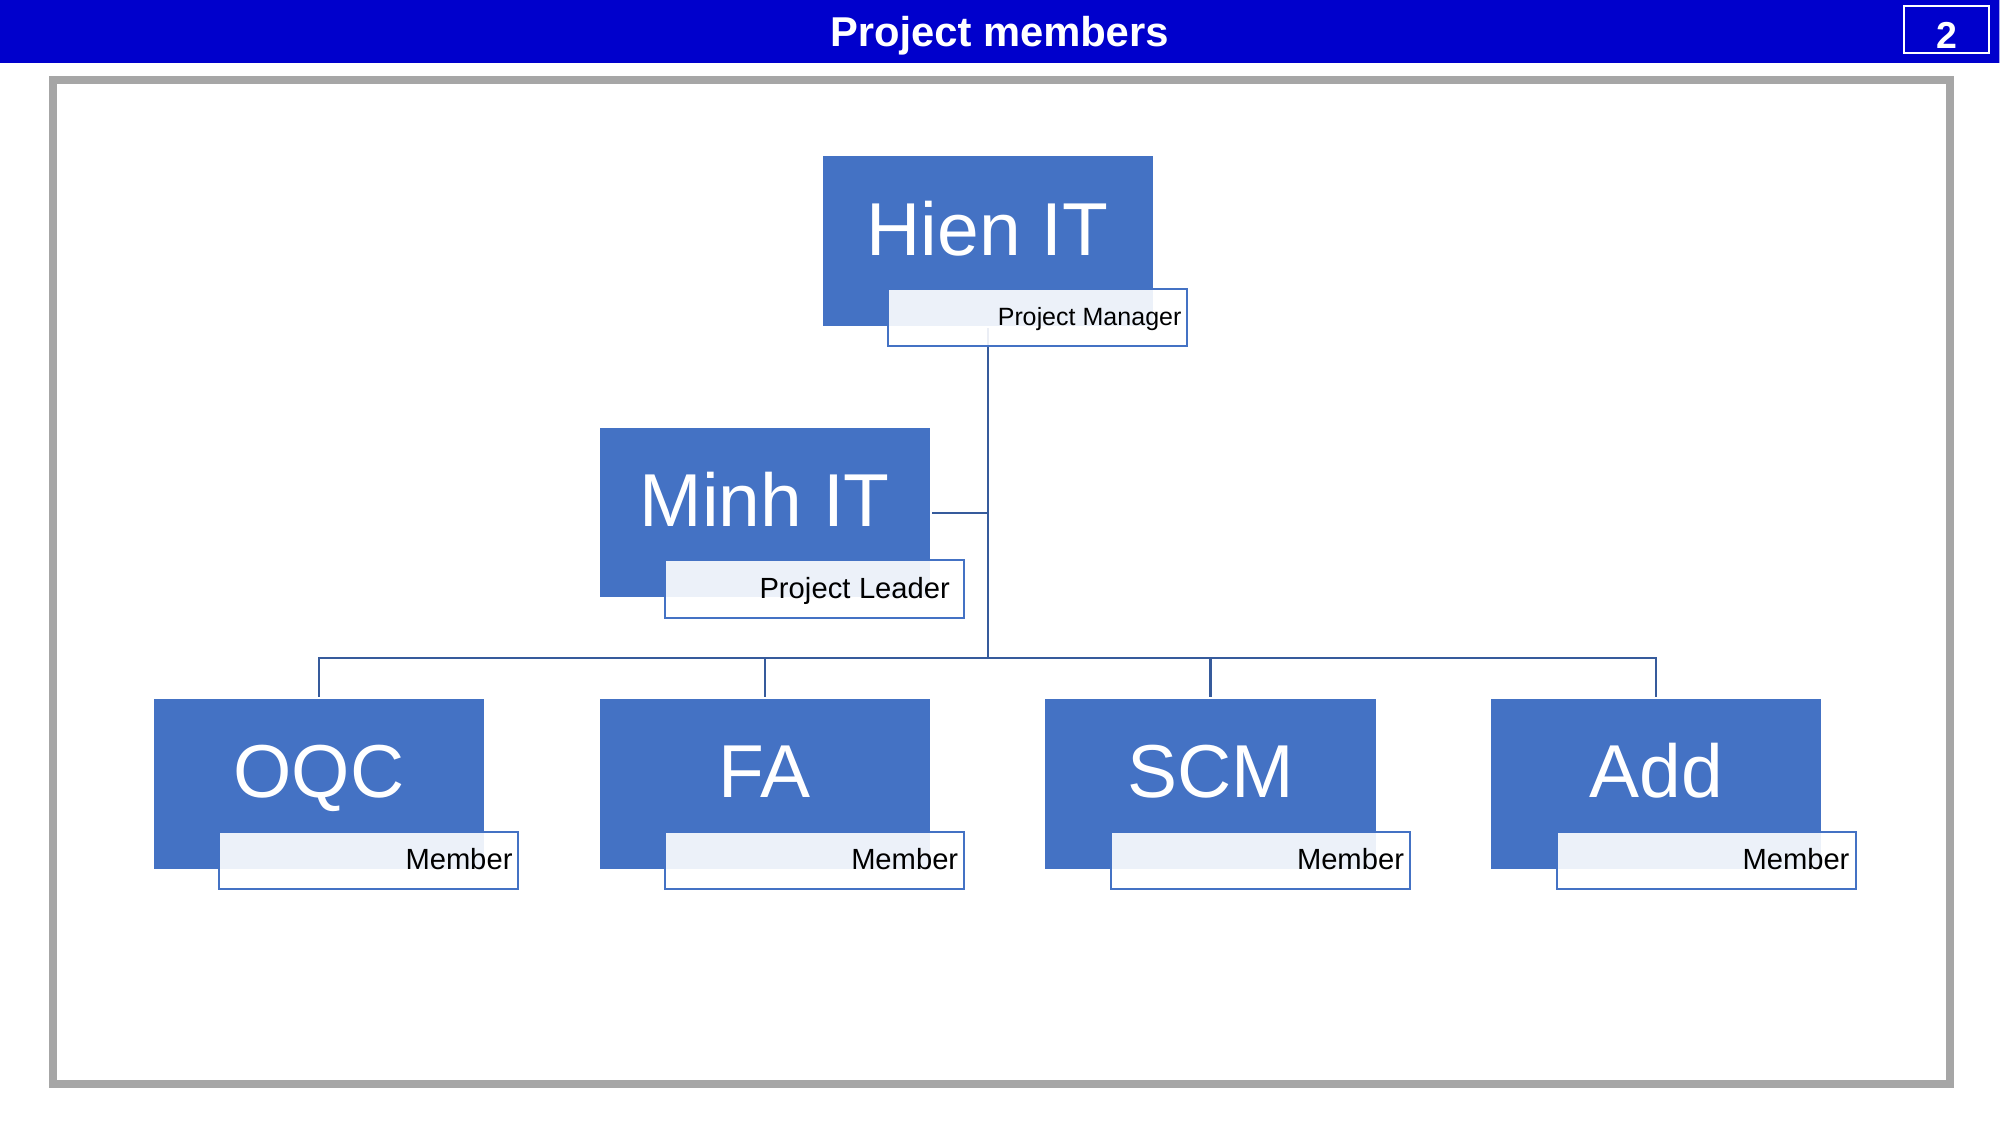

Project members
2

Hien IT
Project Manager
OQC
Member
FA
Member
SCM
Member
Add
Member
Minh IT
Project Leader